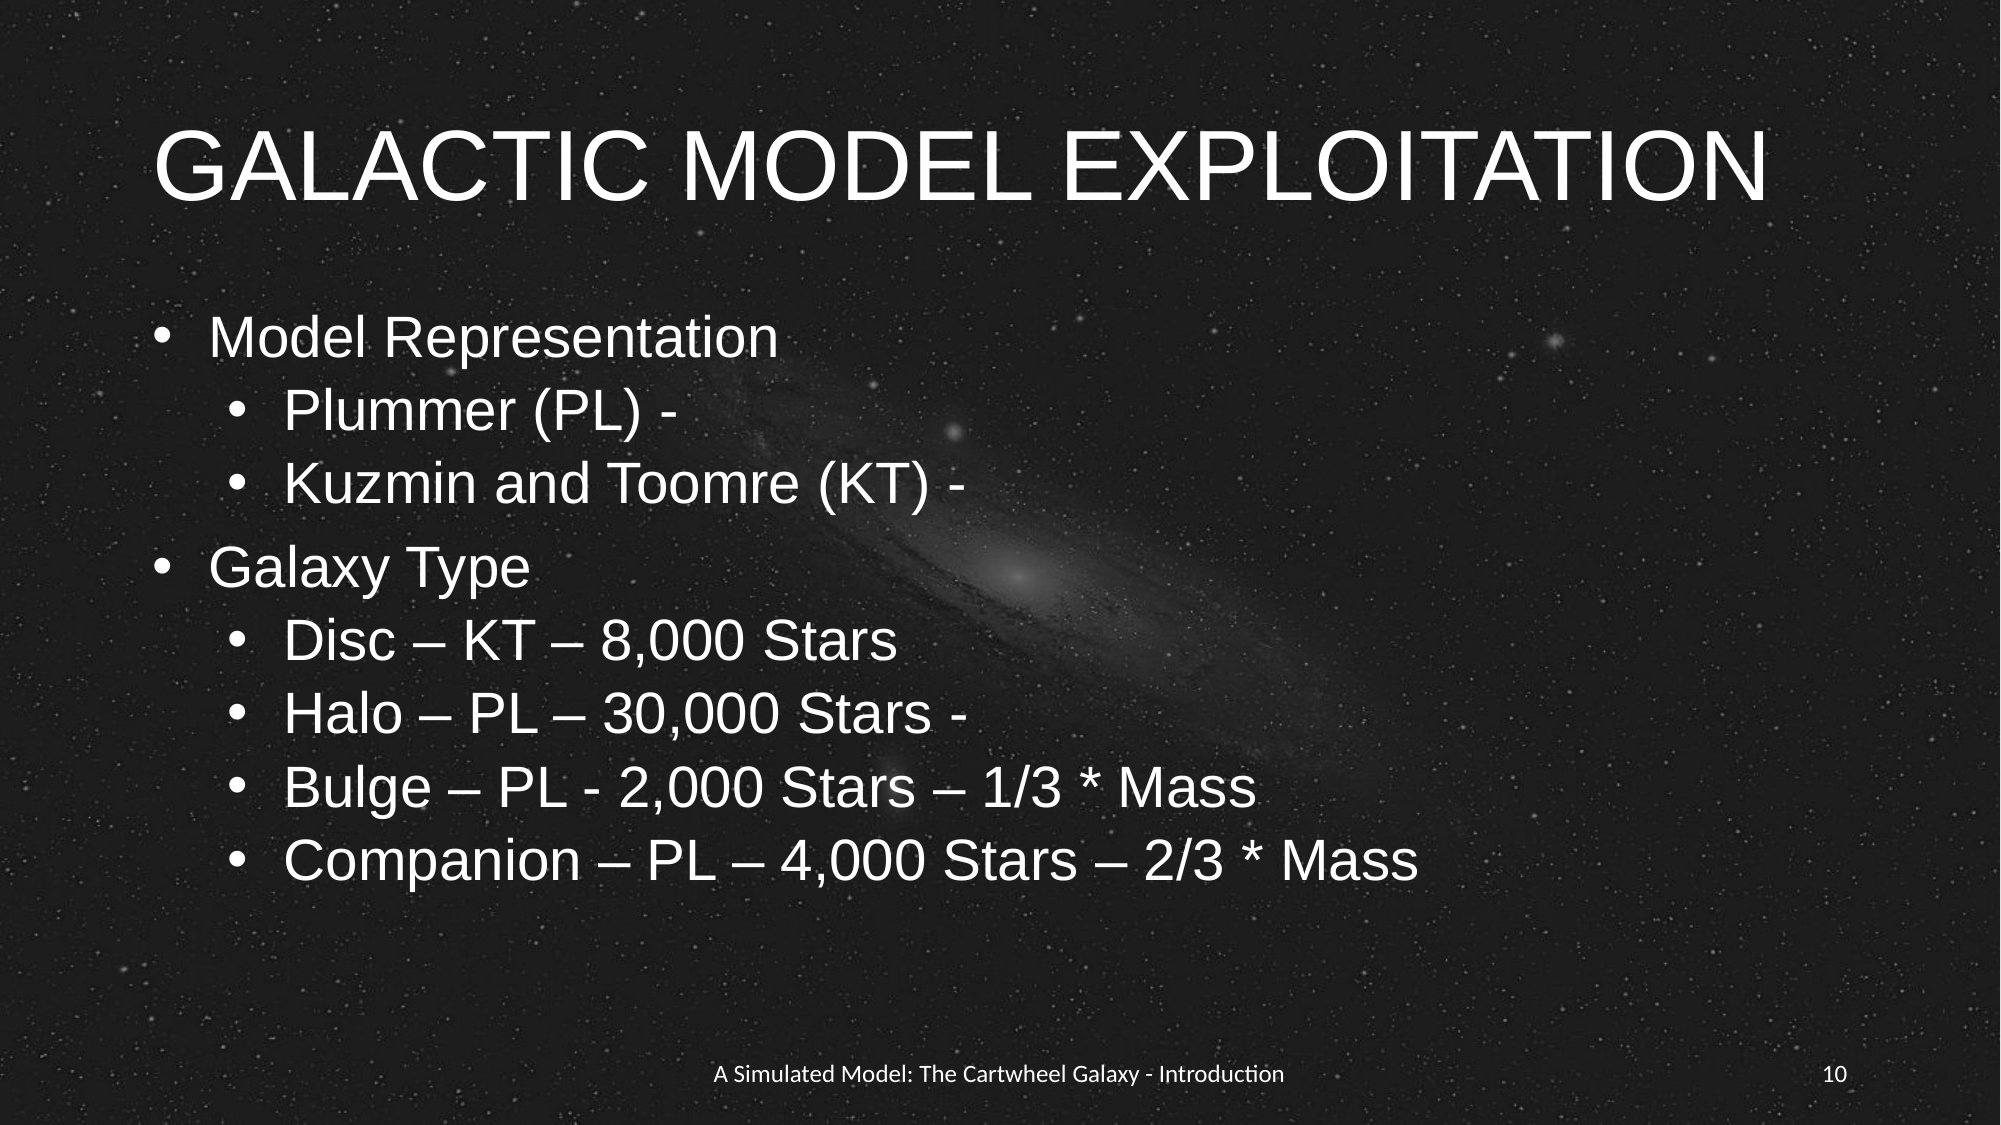

# Galactic Model Exploitation
Model Representation
Plummer (PL) -
Kuzmin and Toomre (KT) -
Galaxy Type
Disc – KT – 8,000 Stars
Halo – PL – 30,000 Stars -
Bulge – PL - 2,000 Stars – 1/3 * Mass
Companion – PL – 4,000 Stars – 2/3 * Mass

A Simulated Model: The Cartwheel Galaxy - Introduction
10